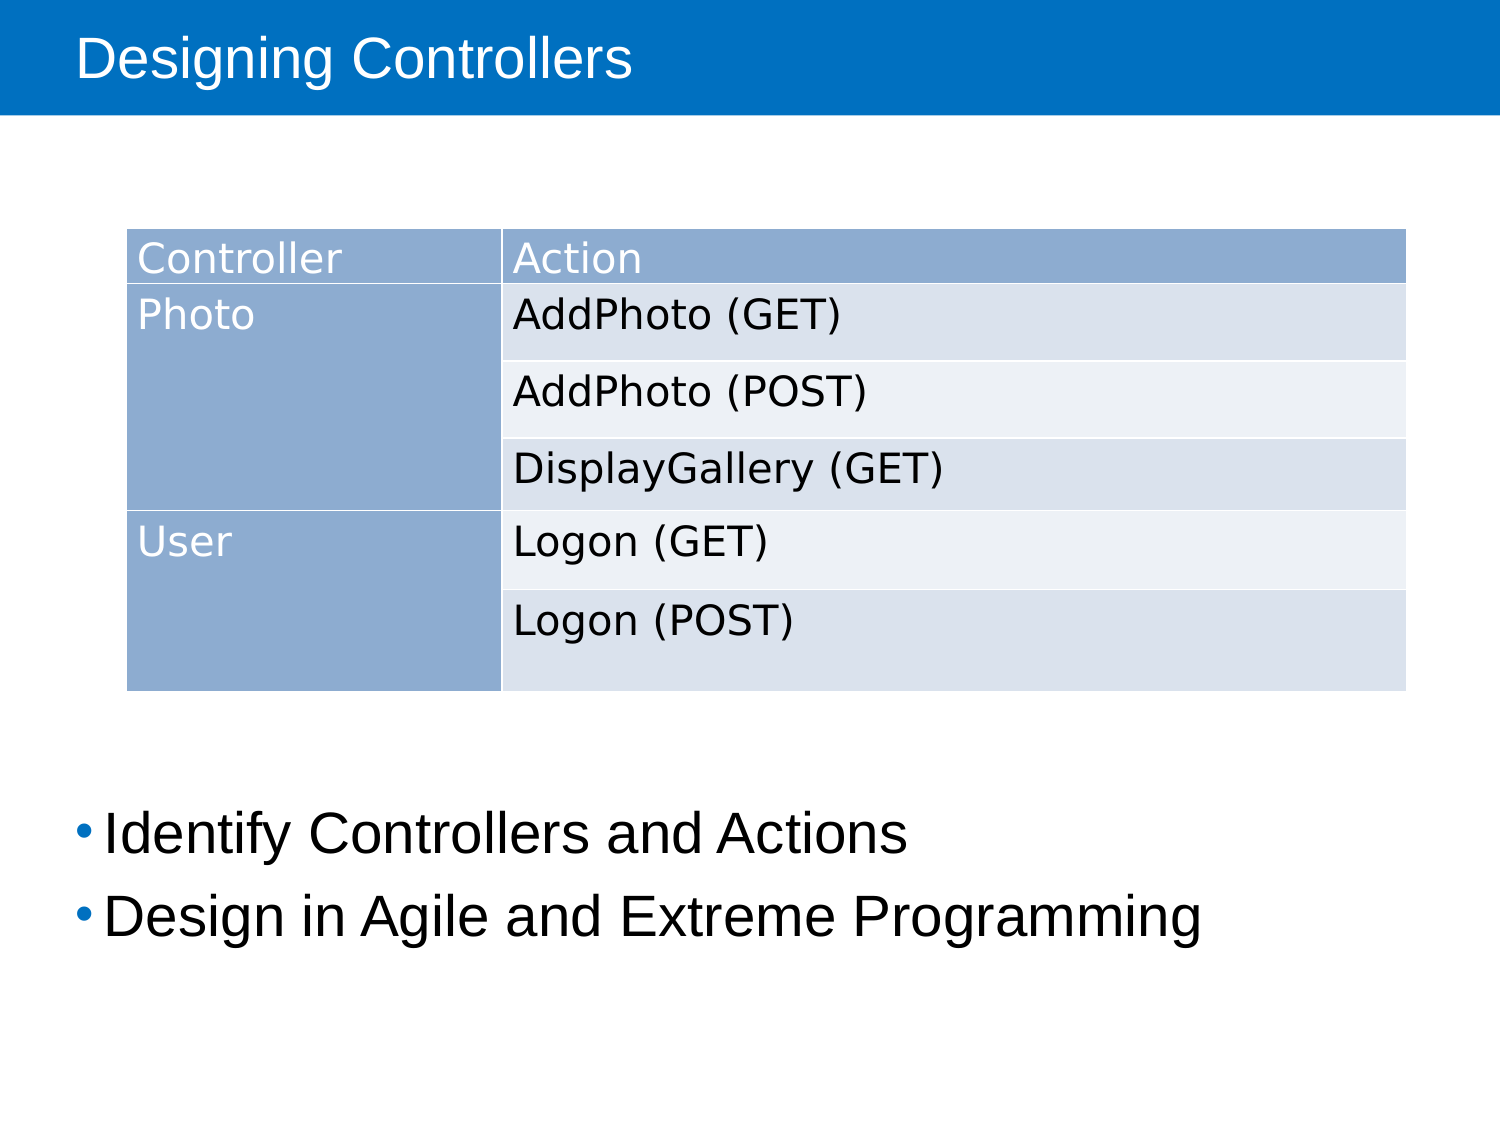

# Designing Controllers
| Controller | Action |
| --- | --- |
| Photo | AddPhoto (GET) |
|  | AddPhoto (POST) |
|  | DisplayGallery (GET) |
| User | Logon (GET) |
|  | Logon (POST) |
Identify Controllers and Actions
Design in Agile and Extreme Programming